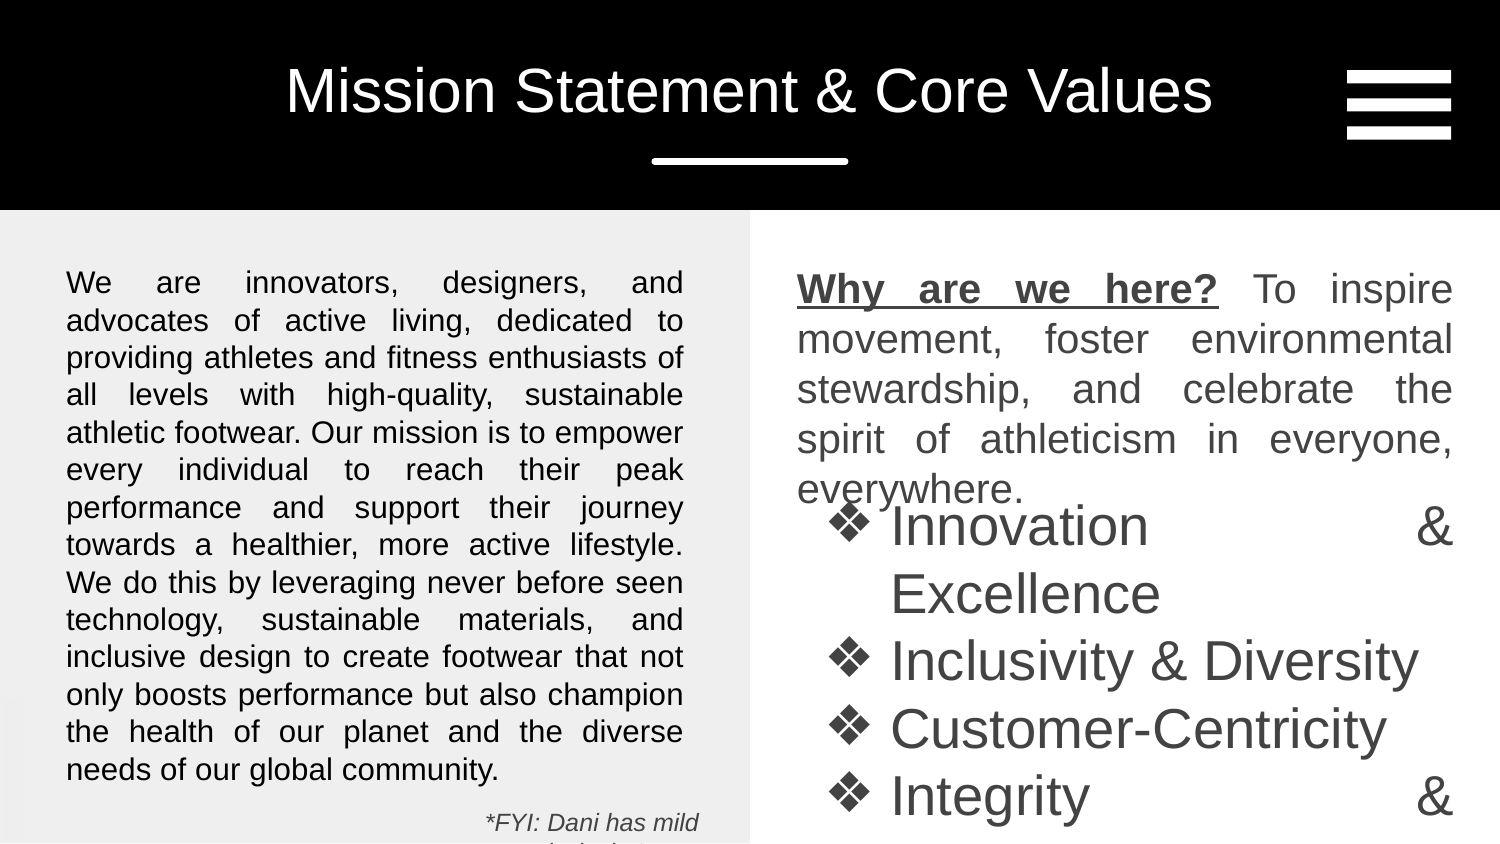

# Mission Statement & Core Values

We are innovators, designers, and advocates of active living, dedicated to providing athletes and fitness enthusiasts of all levels with high-quality, sustainable athletic footwear. Our mission is to empower every individual to reach their peak performance and support their journey towards a healthier, more active lifestyle. We do this by leveraging never before seen technology, sustainable materials, and inclusive design to create footwear that not only boosts performance but also champion the health of our planet and the diverse needs of our global community.
Why are we here? To inspire movement, foster environmental stewardship, and celebrate the spirit of athleticism in everyone, everywhere.
Innovation & Excellence
Inclusivity & Diversity
Customer-Centricity
Integrity & Transparency

*FYI: Dani has mild dyslexia.*